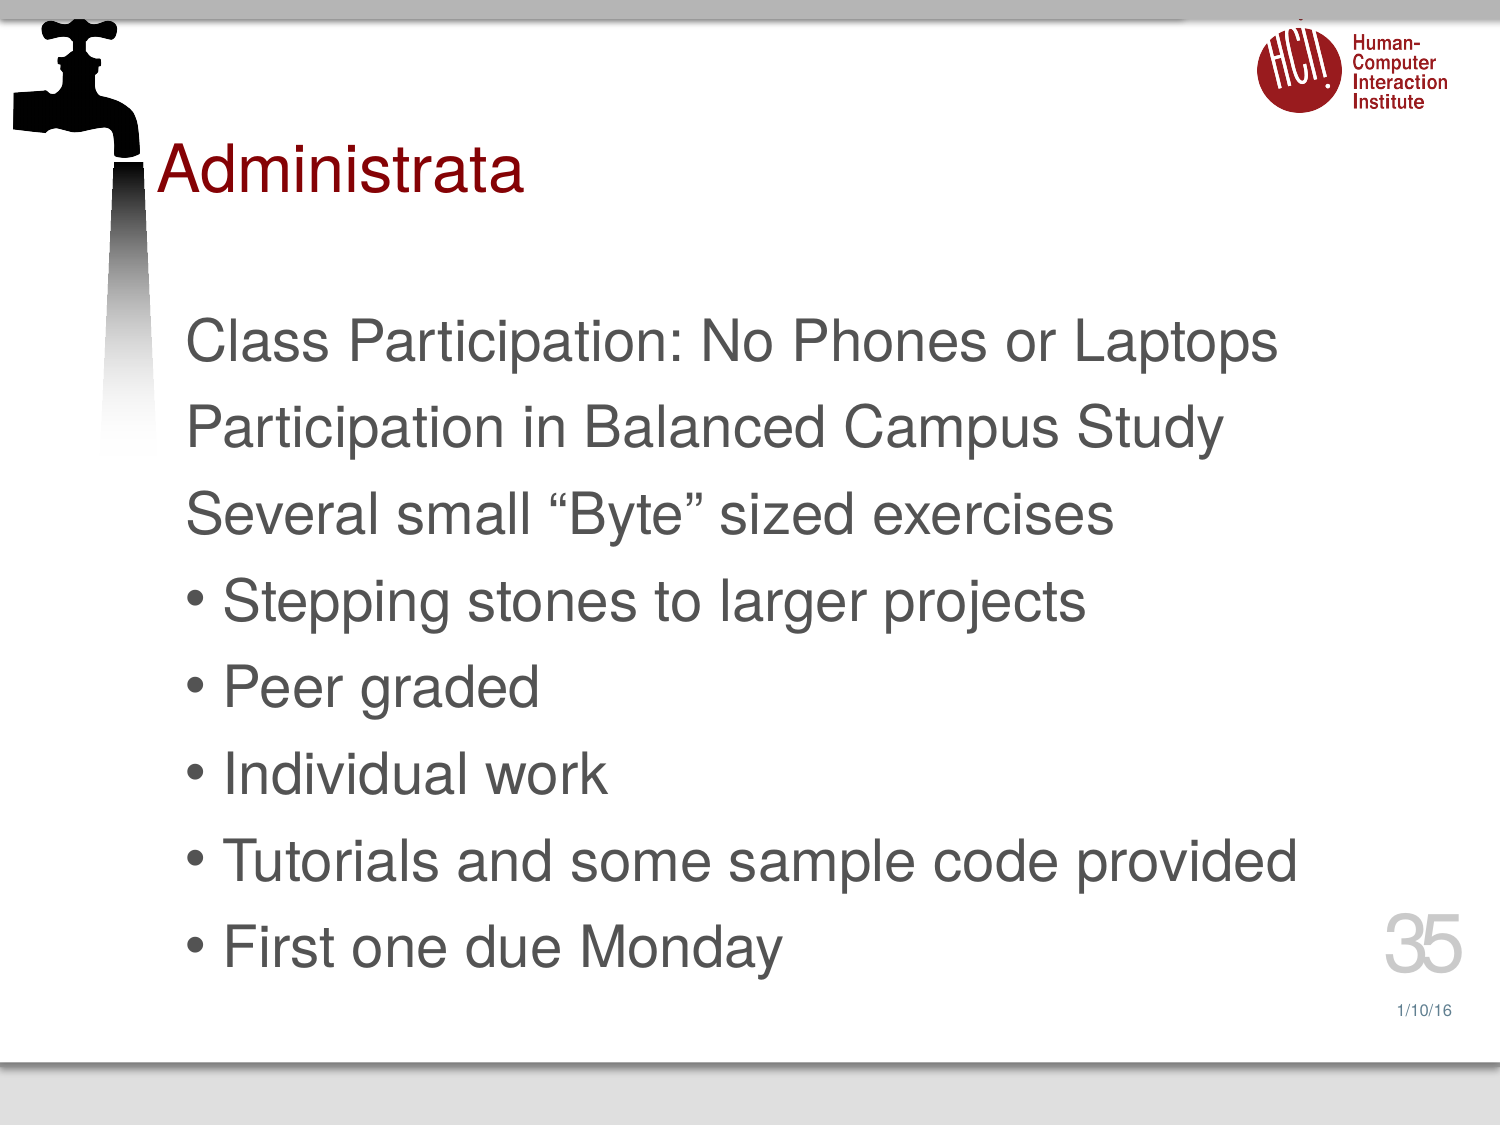

# Administrata
Class Participation: No Phones or Laptops
Participation in Balanced Campus Study
Several small “Byte” sized exercises
Stepping stones to larger projects
Peer graded
Individual work
Tutorials and some sample code provided
First one due Monday

35
1/10/16